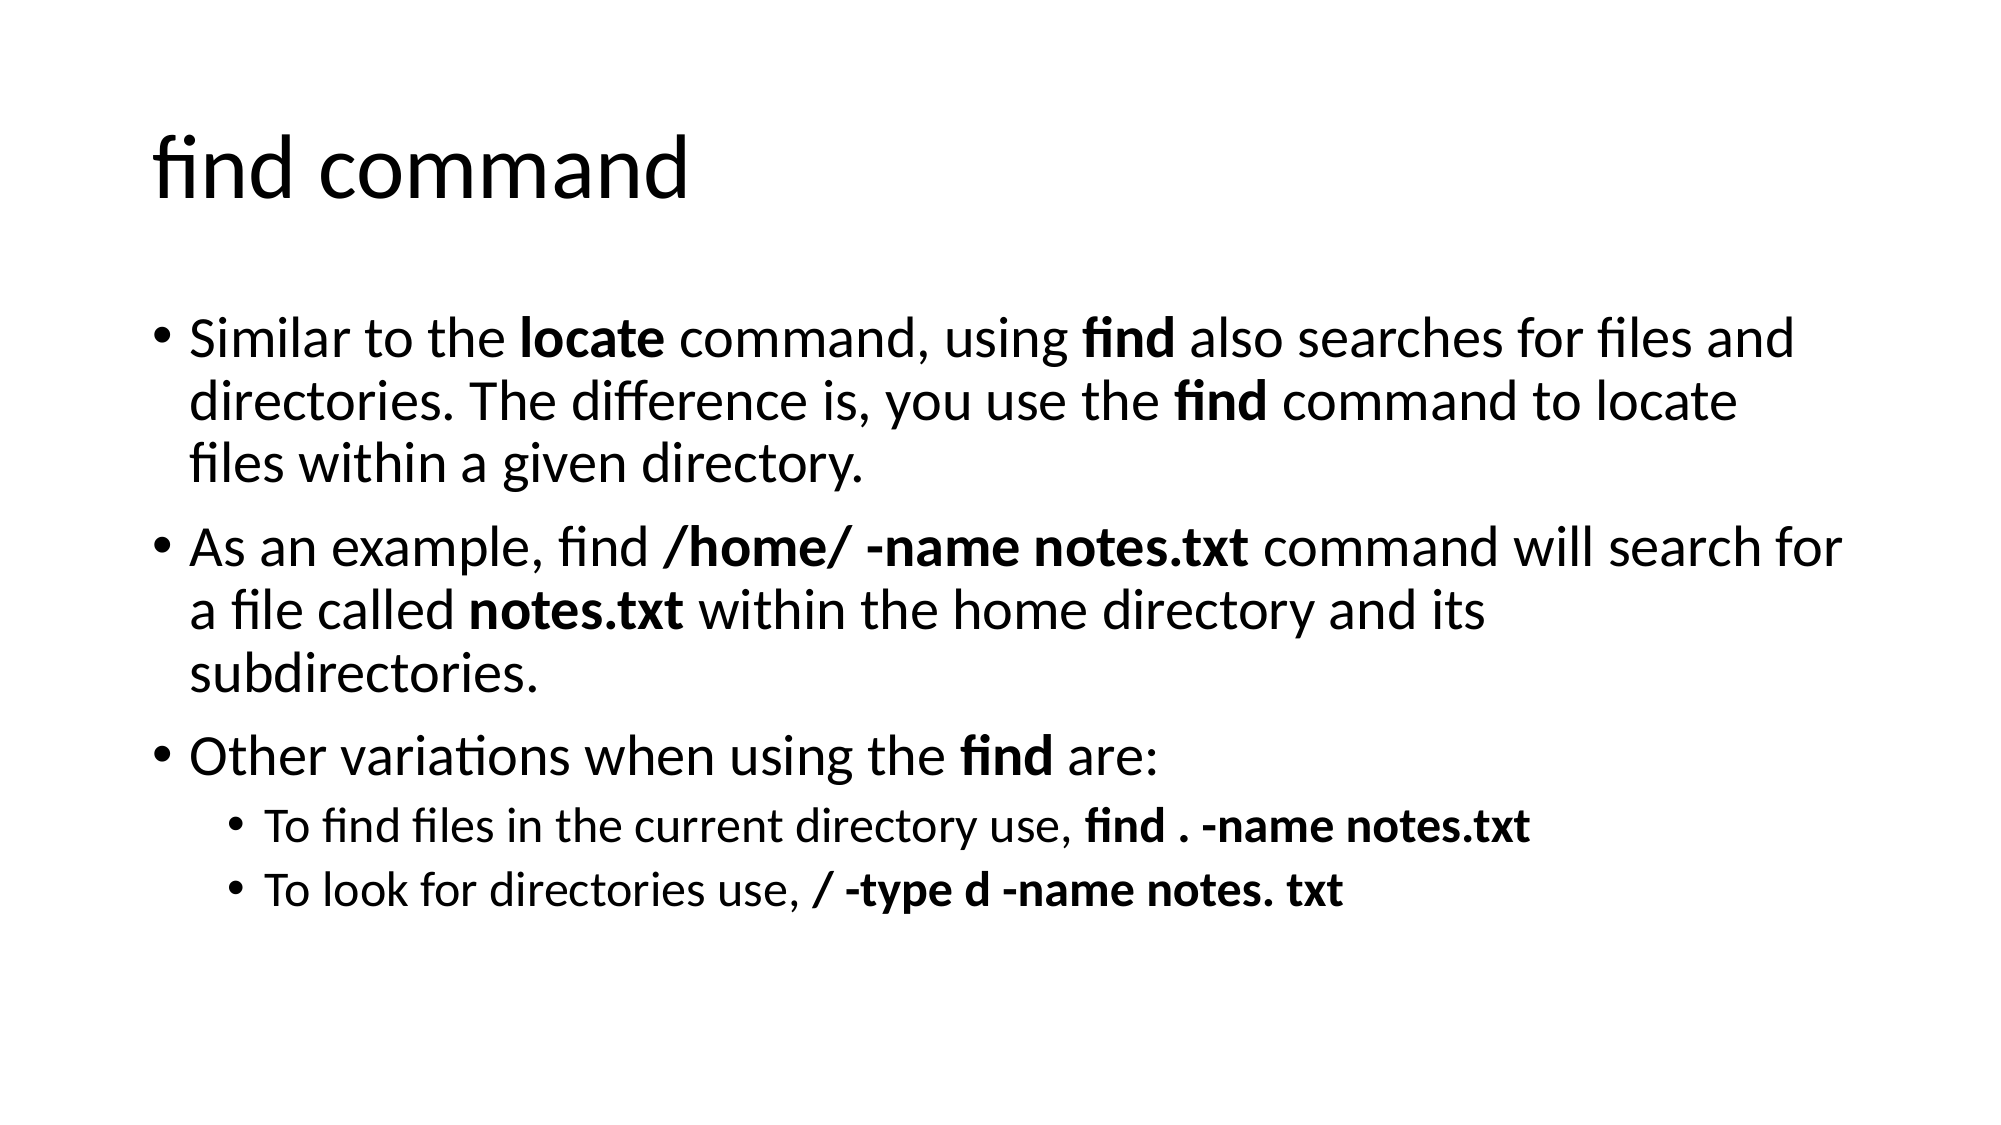

# find command
Similar to the locate command, using find also searches for files and directories. The difference is, you use the find command to locate files within a given directory.
As an example, find /home/ -name notes.txt command will search for a file called notes.txt within the home directory and its subdirectories.
Other variations when using the find are:
To find files in the current directory use, find . -name notes.txt
To look for directories use, / -type d -name notes. txt